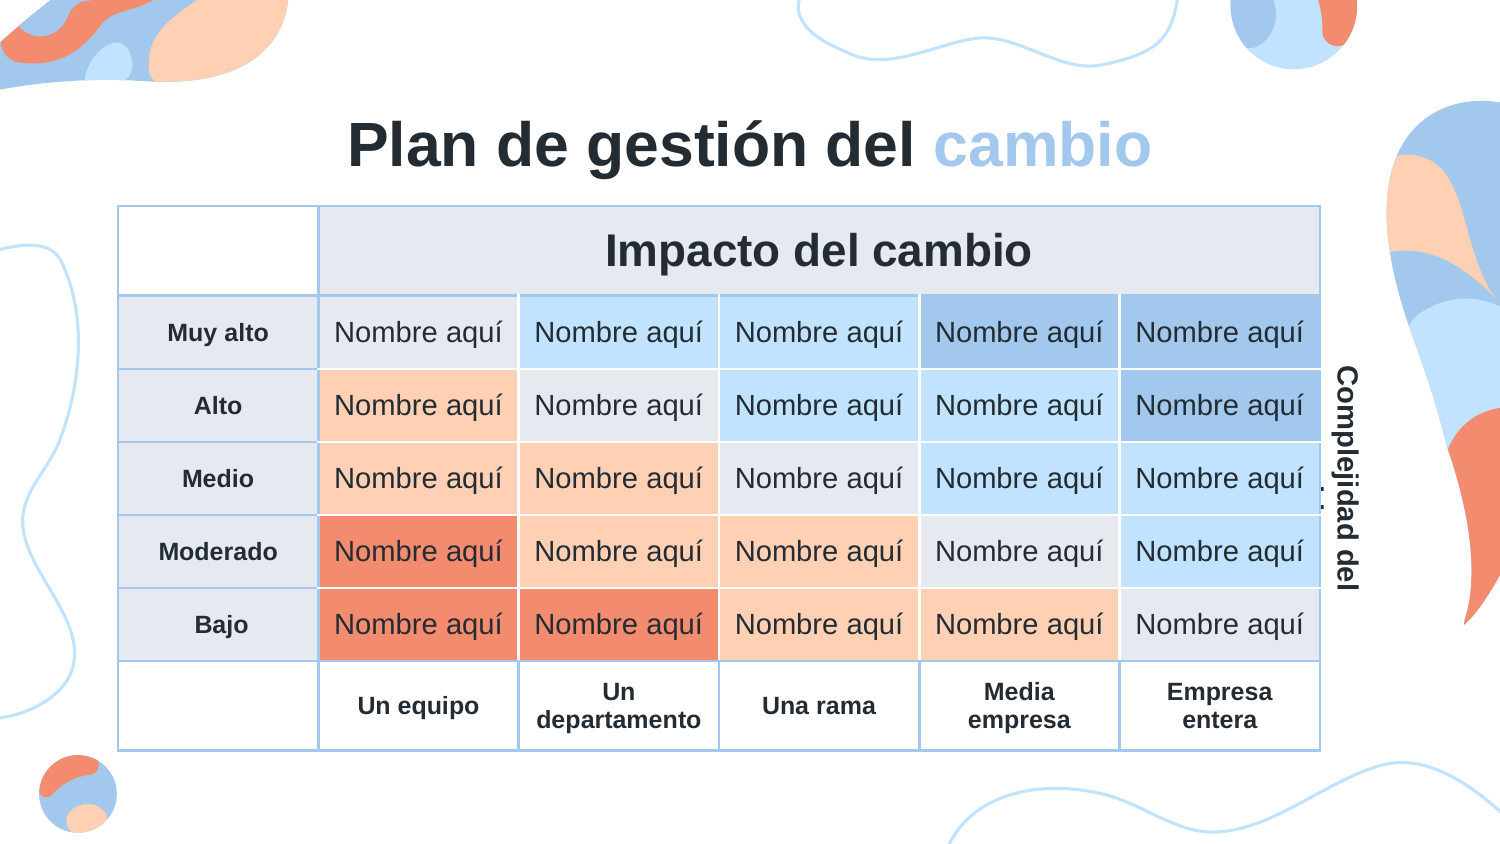

# Plan de gestión del cambio
|  | Impacto del cambio |  |  |  |  |
| --- | --- | --- | --- | --- | --- |
| Muy alto | Nombre aquí | Nombre aquí | Nombre aquí | Nombre aquí | Nombre aquí |
| Alto | Nombre aquí | Nombre aquí | Nombre aquí | Nombre aquí | Nombre aquí |
| Medio | Nombre aquí | Nombre aquí | Nombre aquí | Nombre aquí | Nombre aquí |
| Moderado | Nombre aquí | Nombre aquí | Nombre aquí | Nombre aquí | Nombre aquí |
| Bajo | Nombre aquí | Nombre aquí | Nombre aquí | Nombre aquí | Nombre aquí |
|  | Un equipo | Un departamento | Una rama | Media empresa | Empresa entera |
Complejidad del cambio